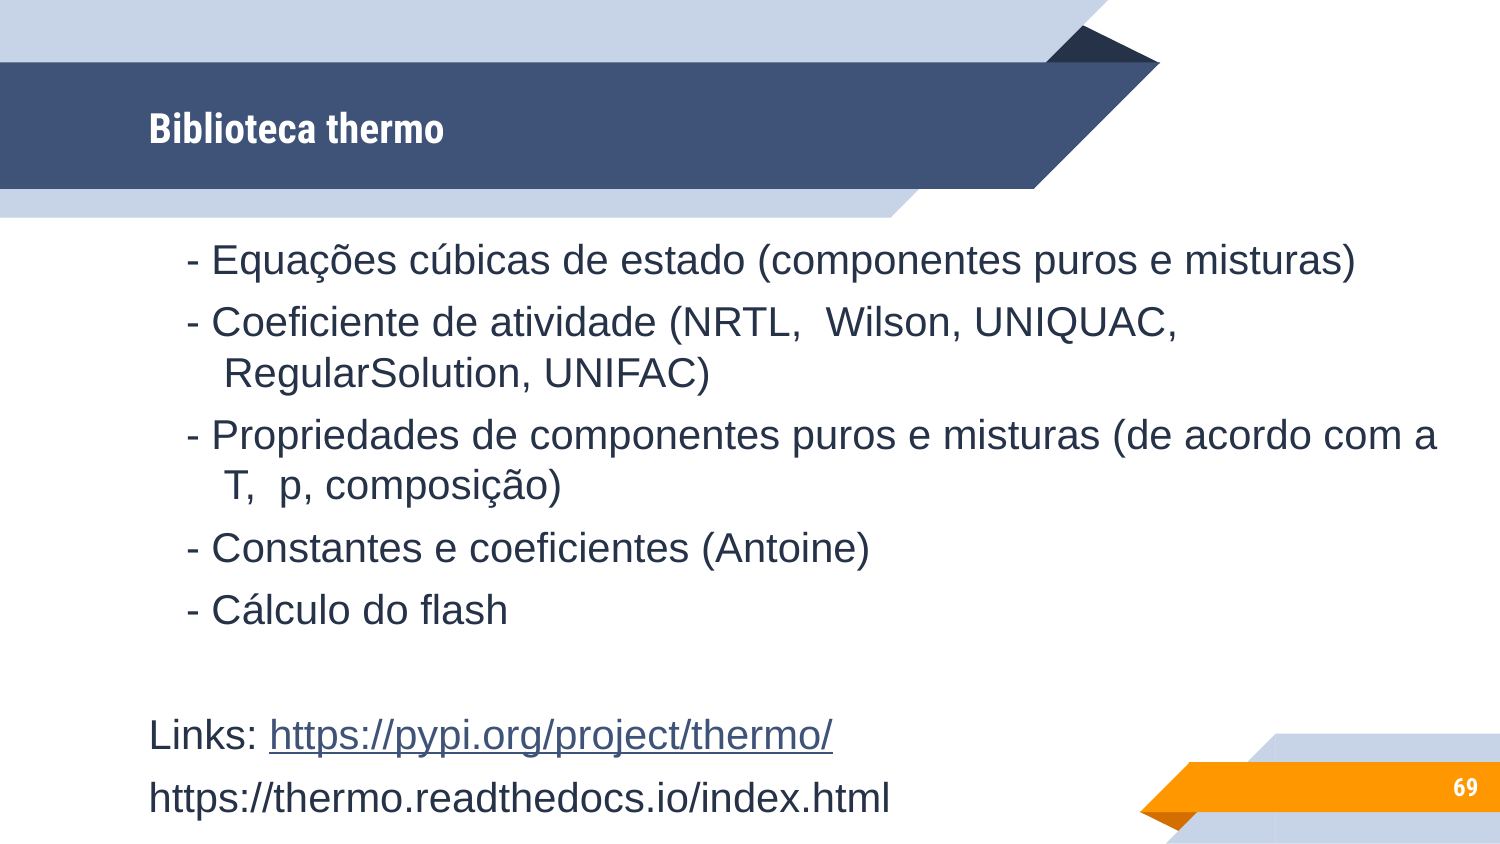

# Biblioteca thermo
- Equações cúbicas de estado (componentes puros e misturas)
- Coeficiente de atividade (NRTL,  Wilson, UNIQUAC, RegularSolution, UNIFAC)
- Propriedades de componentes puros e misturas (de acordo com a T,  p, composição)
- Constantes e coeficientes (Antoine)
- Cálculo do flash

Links: https://pypi.org/project/thermo/
https://thermo.readthedocs.io/index.html

69